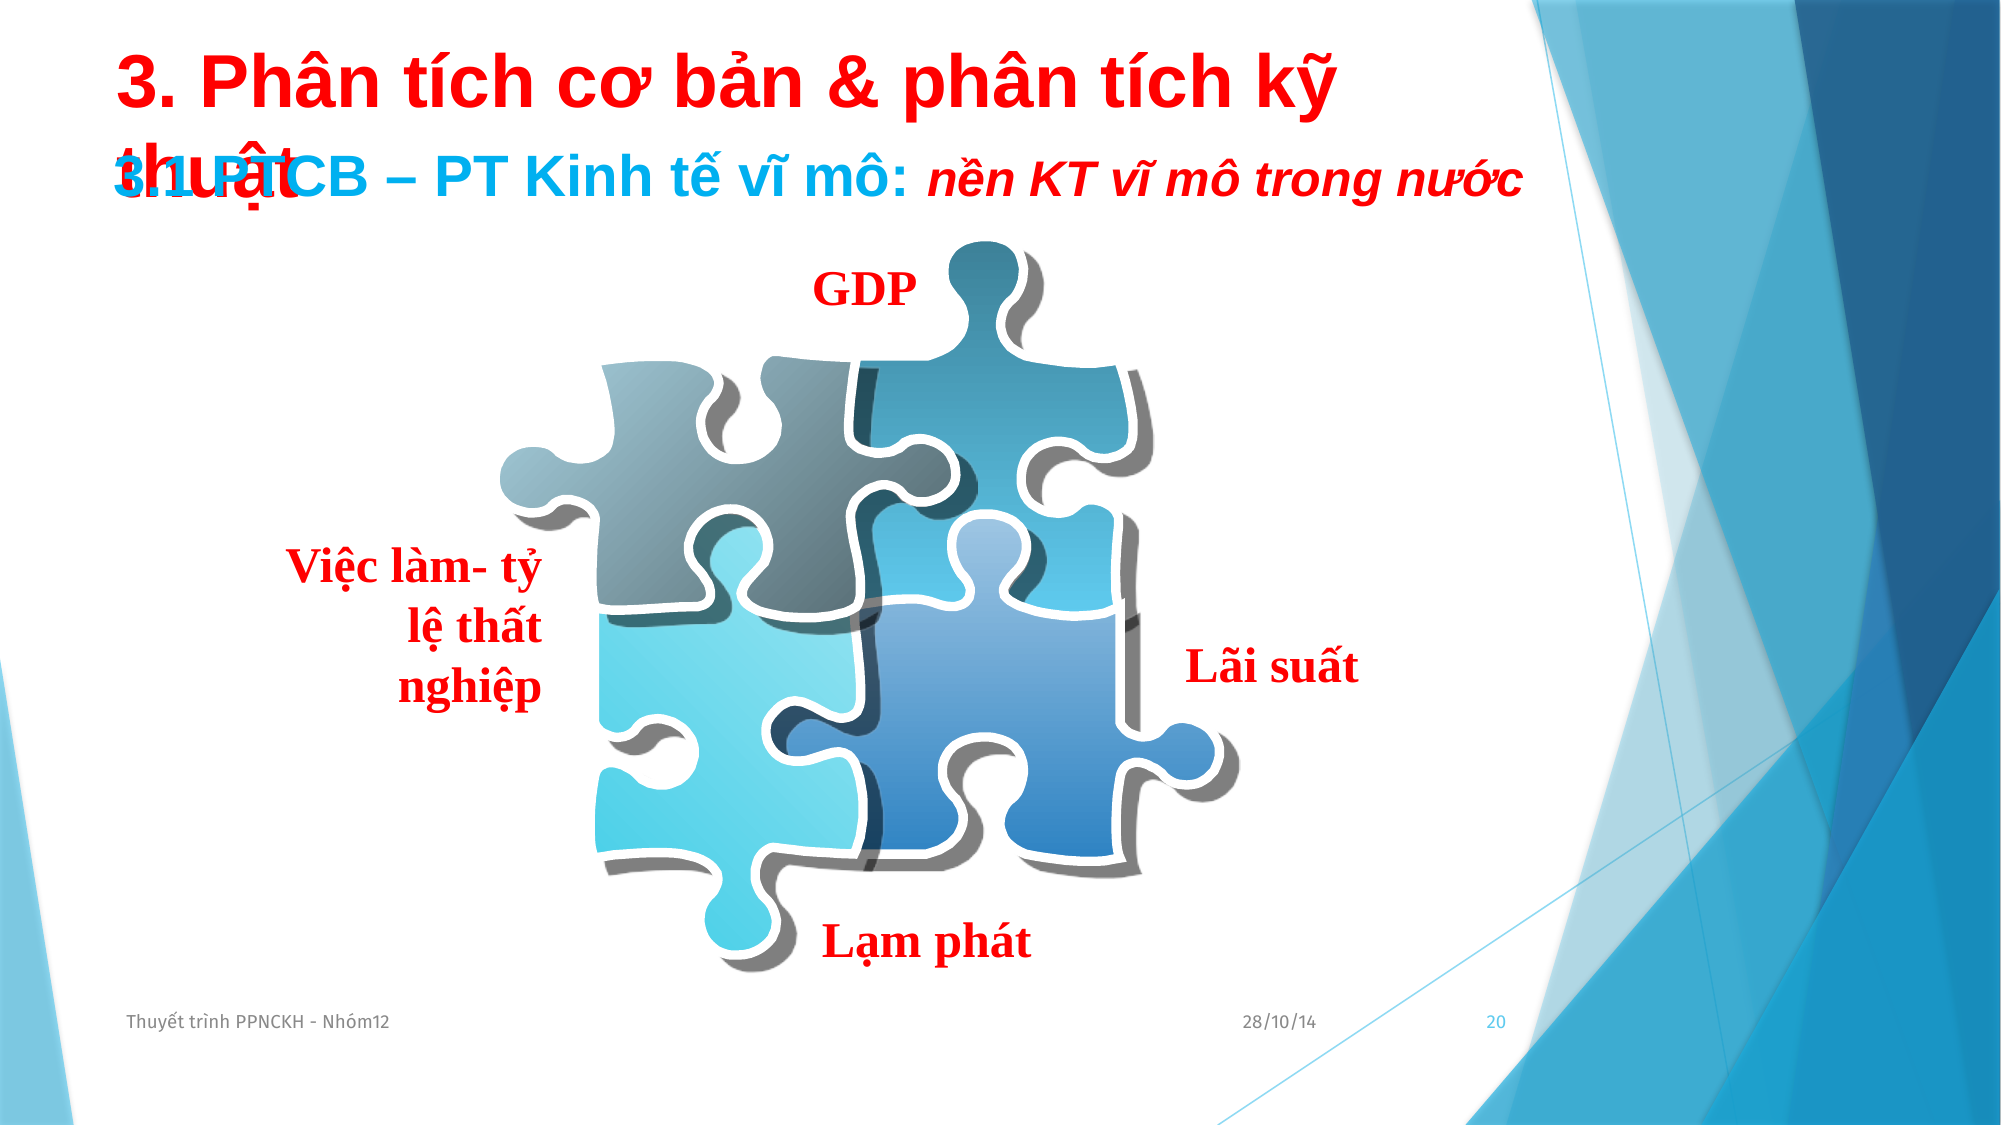

# 3. Phân tích cơ bản & phân tích kỹ thuật
3.1 PTCB – PT Kinh tế vĩ mô: nền KT vĩ mô trong nước

GDP
Việc làm- tỷ lệ thất nghiệp
Lãi suất
Lạm phát
Thuyết trình PPNCKH - Nhóm12
28/10/14
20